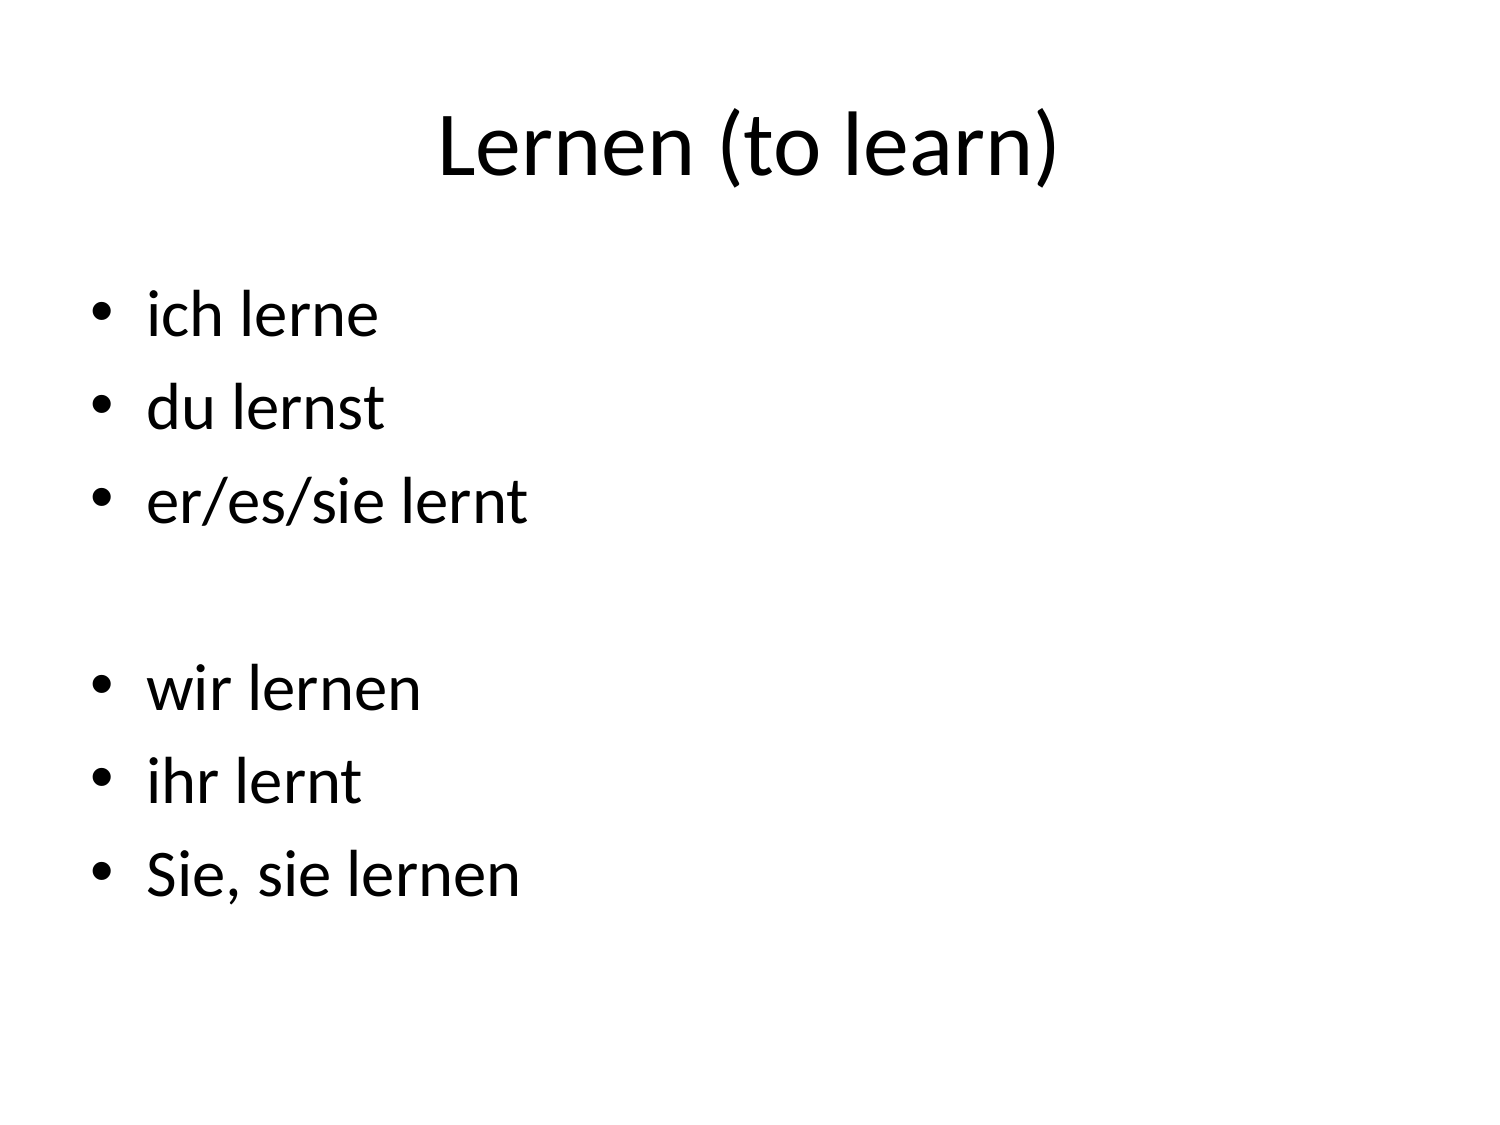

# Lernen (to learn)
ich lerne
du lernst
er/es/sie lernt

wir lernen
ihr lernt
Sie, sie lernen